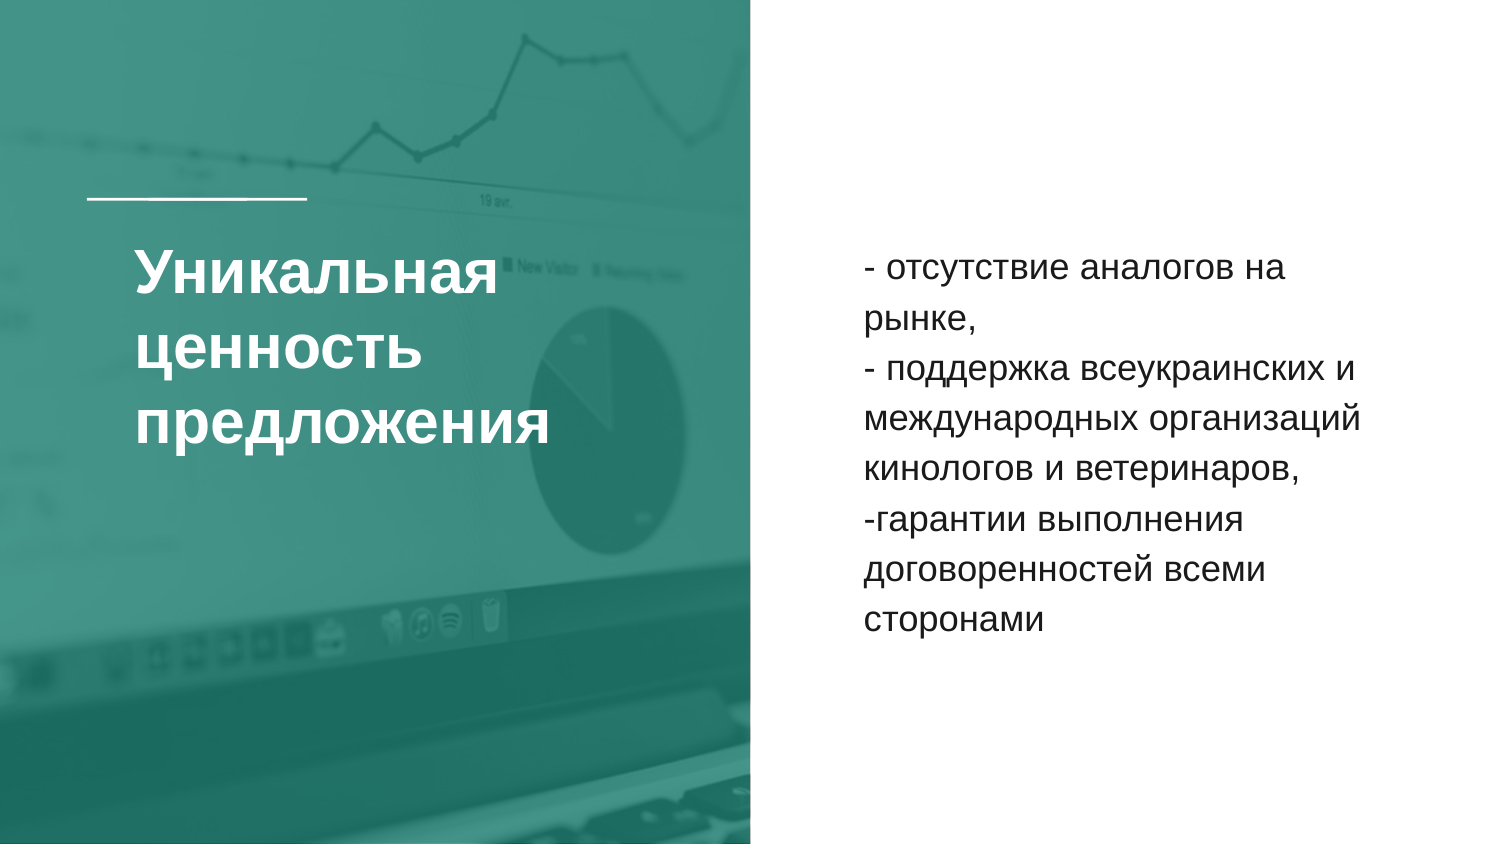

# Уникальная ценность предложения
- отсутствие аналогов на рынке,
- поддержка всеукраинских и международных организаций кинологов и ветеринаров,
-гарантии выполнения договоренностей всеми сторонами